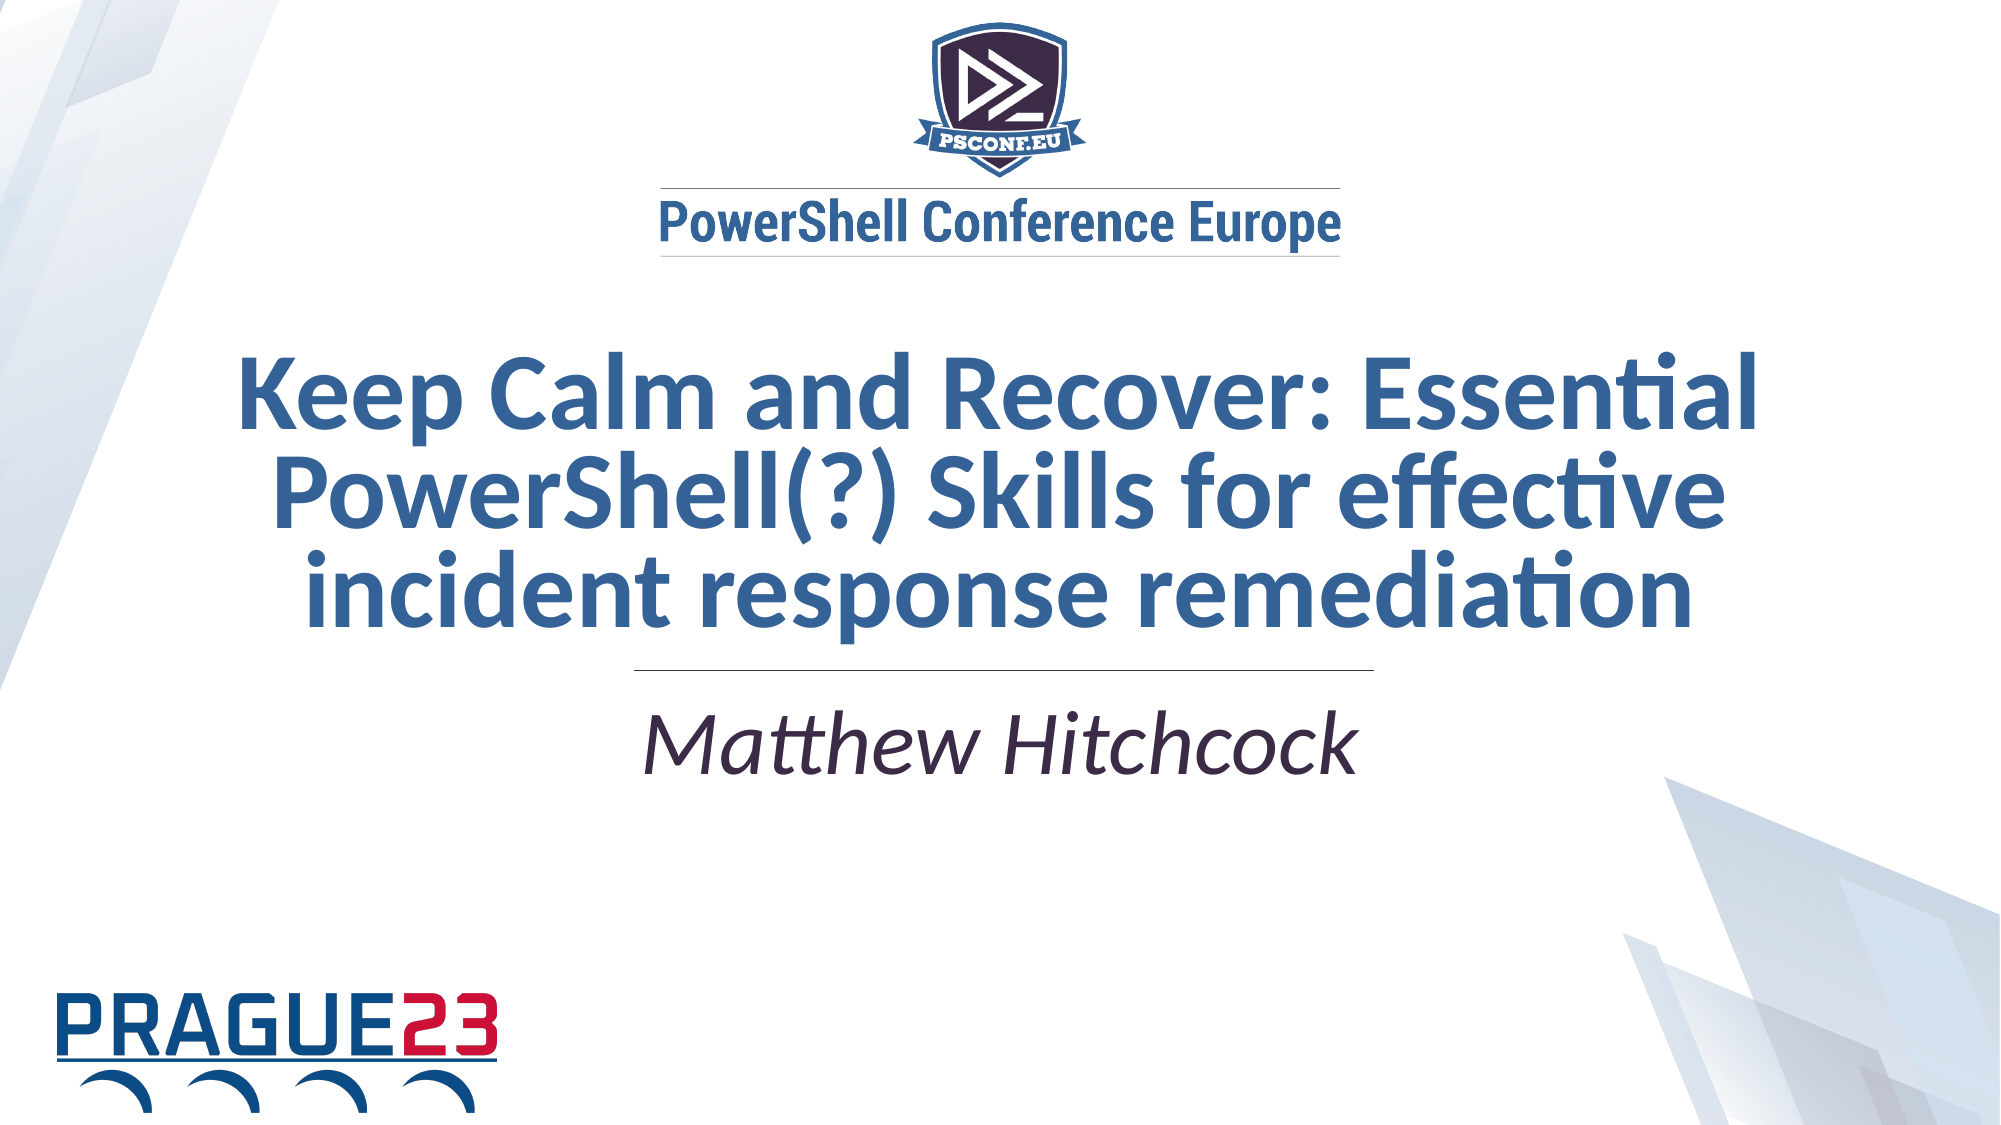

Keep Calm and Recover: Essential PowerShell(?) Skills for effective incident response remediation
Matthew Hitchcock